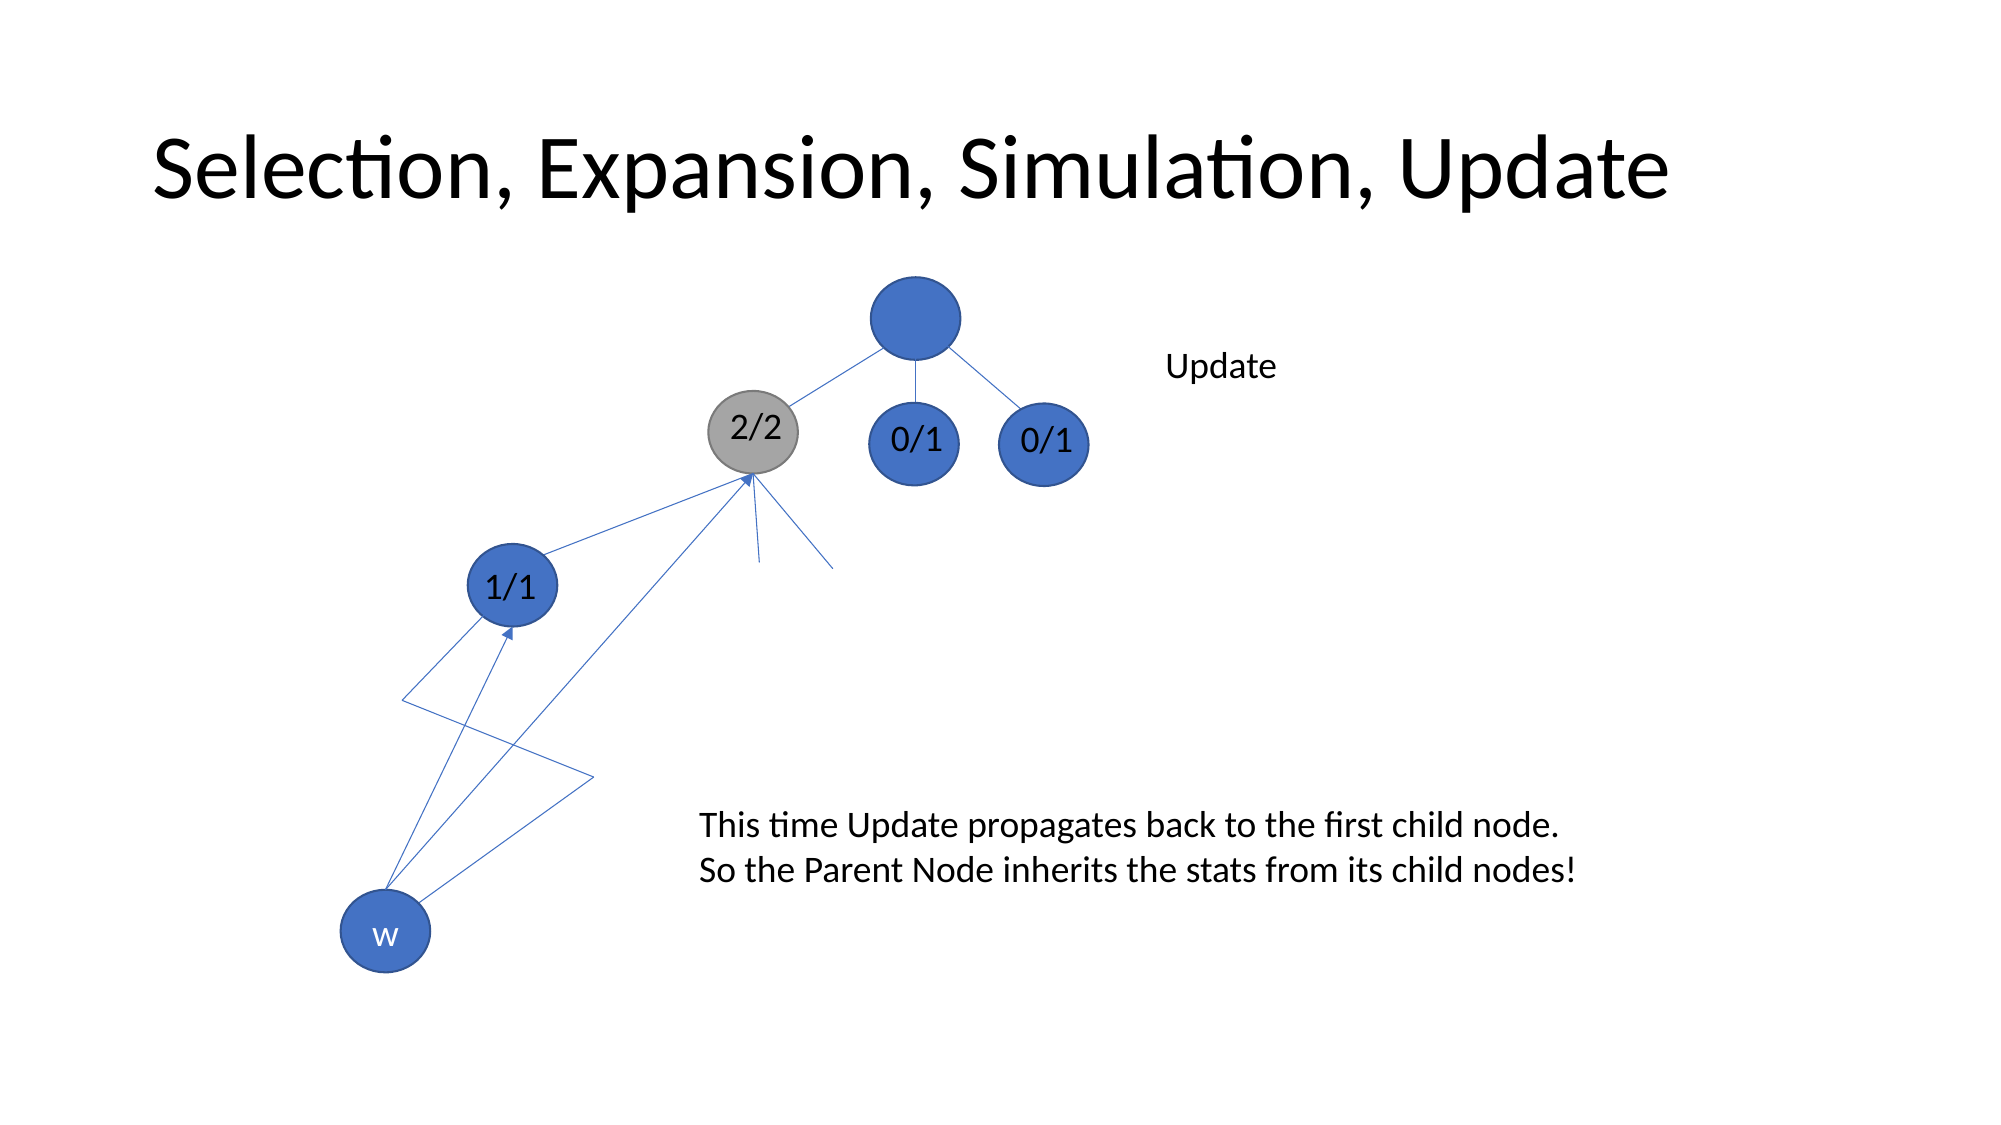

# Selection, Expansion, Simulation, Update

Update

2/2

0/1
0/1

1/1
This time Update propagates back to the first child node.
So the Parent Node inherits the stats from its child nodes!

w